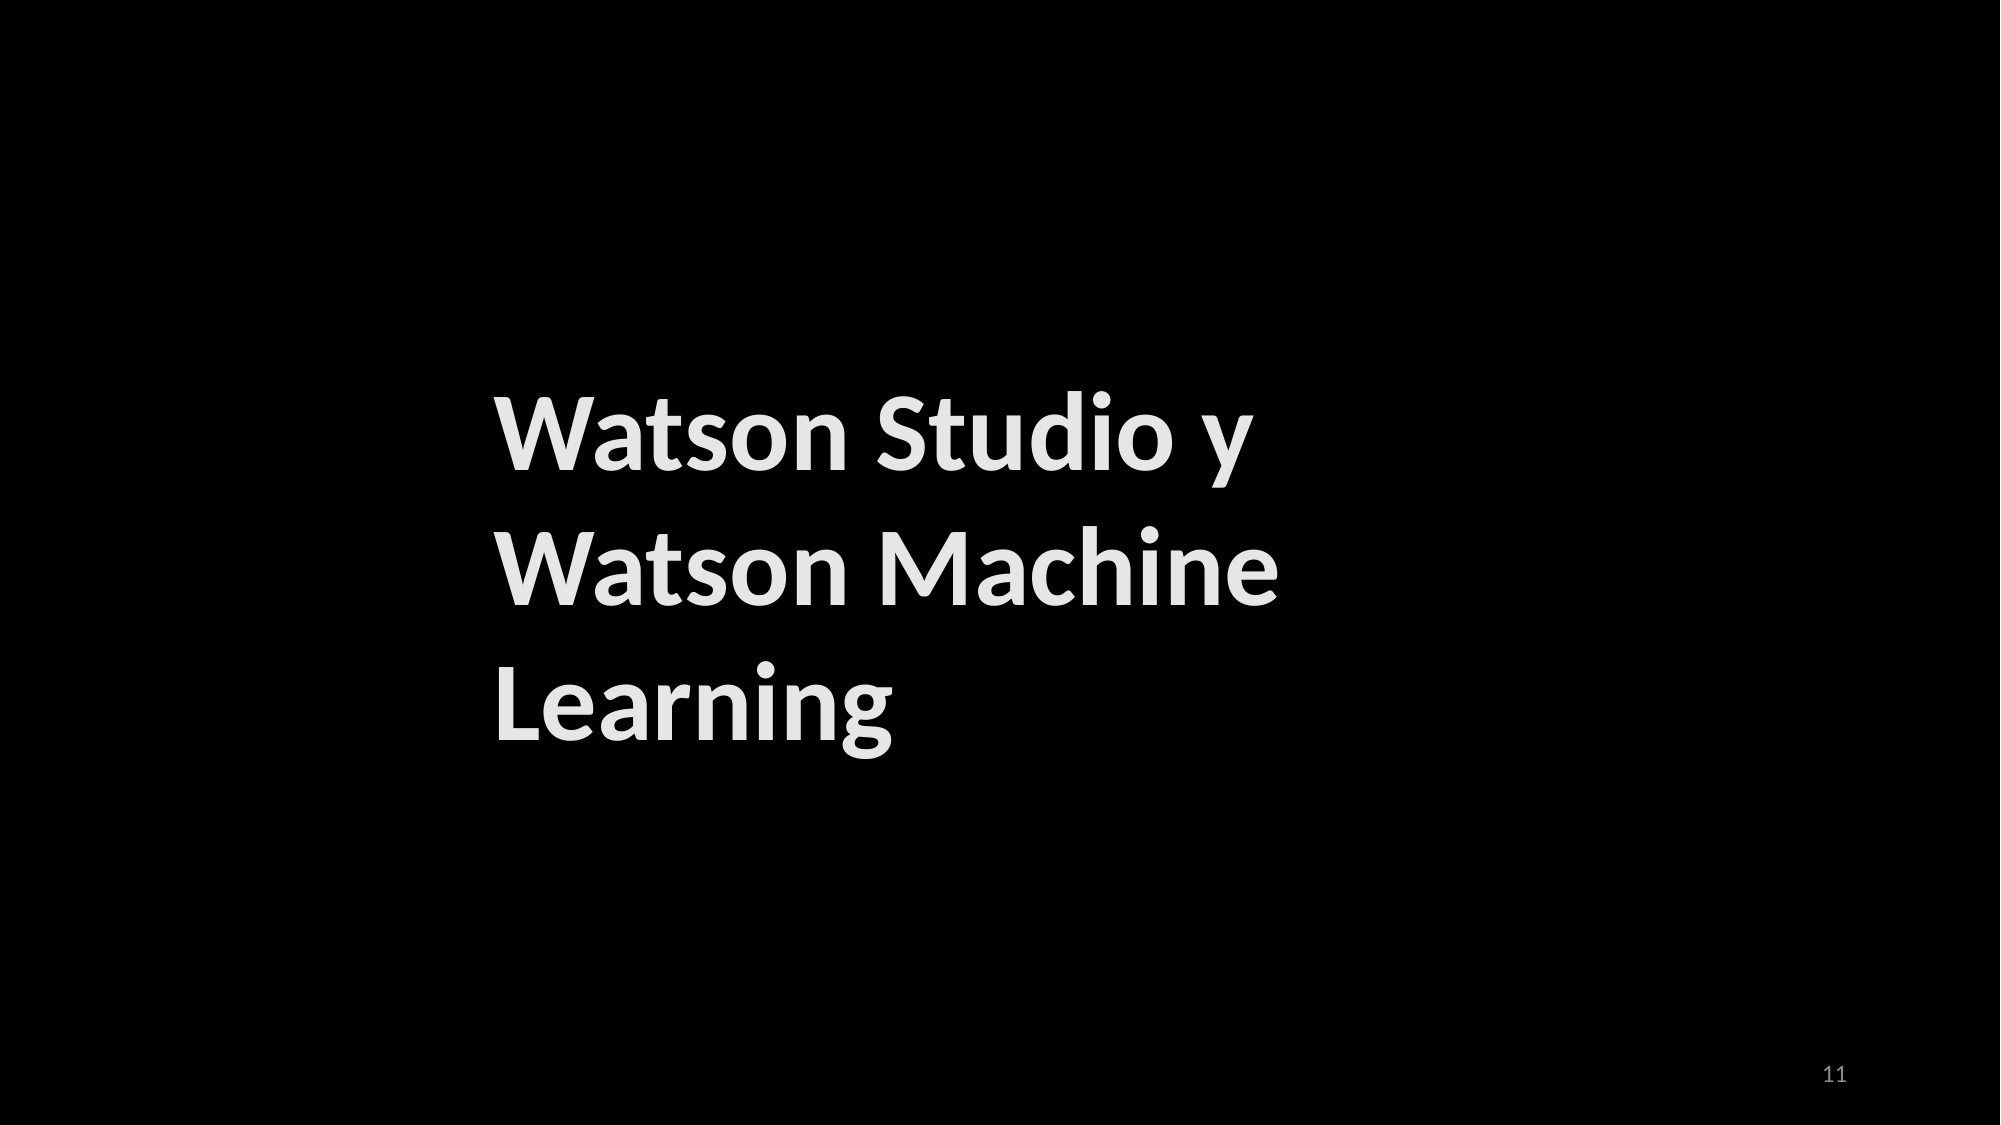

Watson Studio y Watson Machine Learning
11